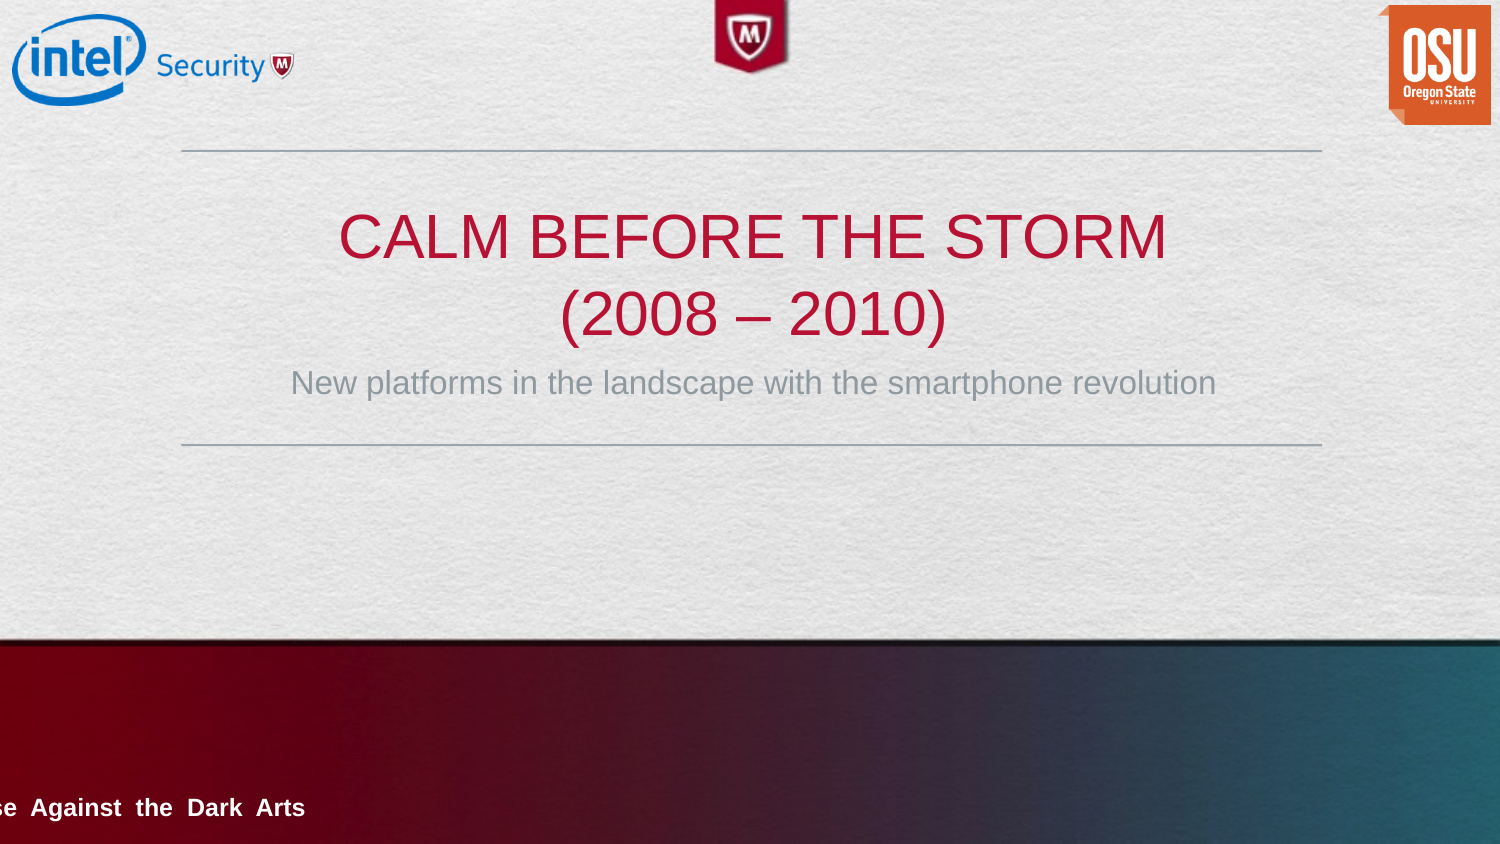

# Calm before the storm (2008 – 2010)
New platforms in the landscape with the smartphone revolution